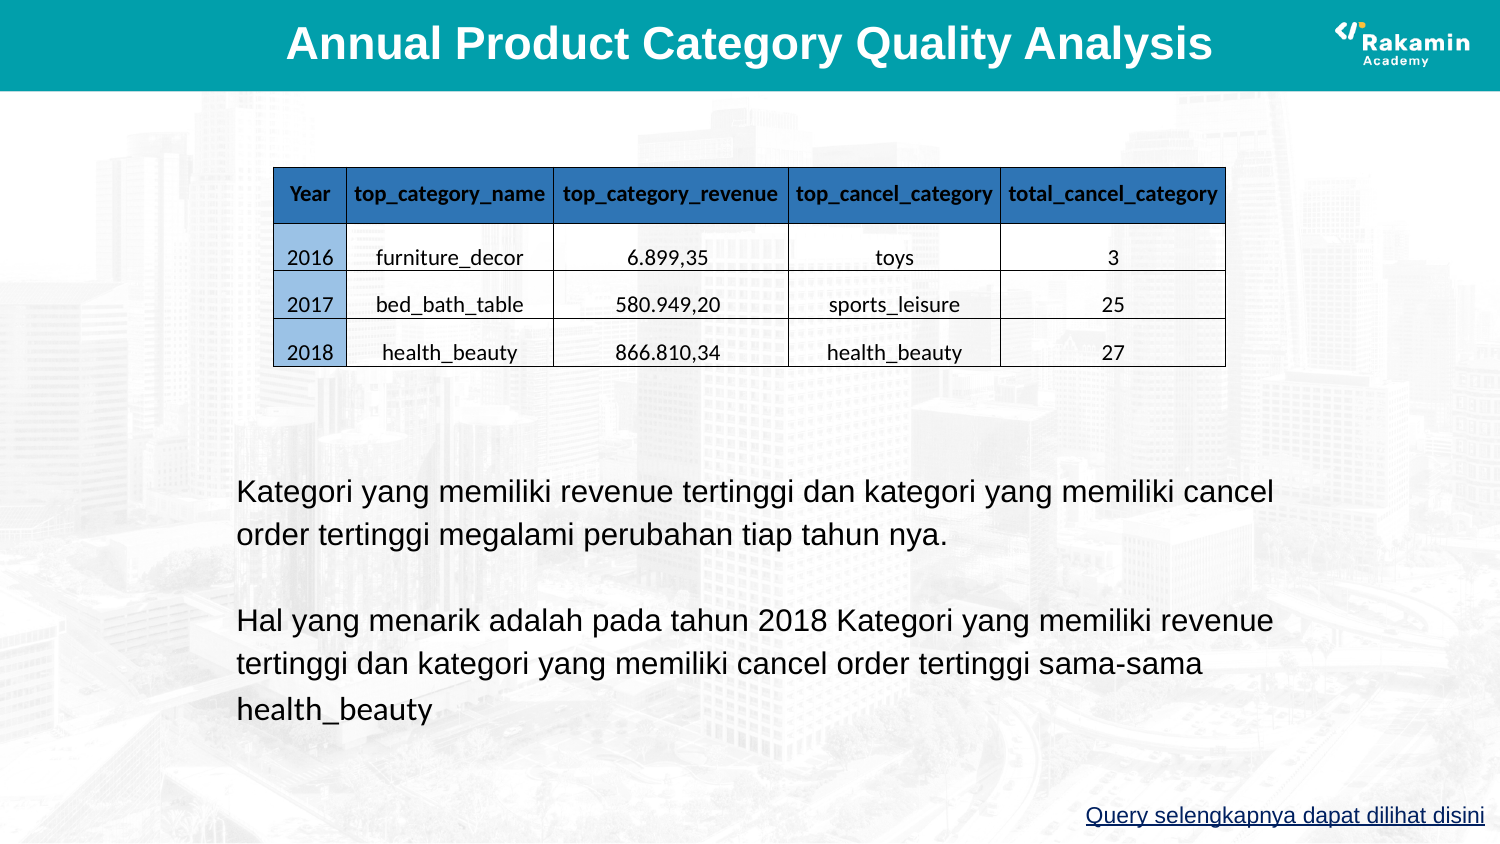

# Annual Product Category Quality Analysis
| Year | top\_category\_name | top\_category\_revenue | top\_cancel\_category | total\_cancel\_category |
| --- | --- | --- | --- | --- |
| 2016 | furniture\_decor | 6.899,35 | toys | 3 |
| 2017 | bed\_bath\_table | 580.949,20 | sports\_leisure | 25 |
| 2018 | health\_beauty | 866.810,34 | health\_beauty | 27 |
Kategori yang memiliki revenue tertinggi dan kategori yang memiliki cancel order tertinggi megalami perubahan tiap tahun nya.

Hal yang menarik adalah pada tahun 2018 Kategori yang memiliki revenue tertinggi dan kategori yang memiliki cancel order tertinggi sama-sama health_beauty

Query selengkapnya dapat dilihat disini